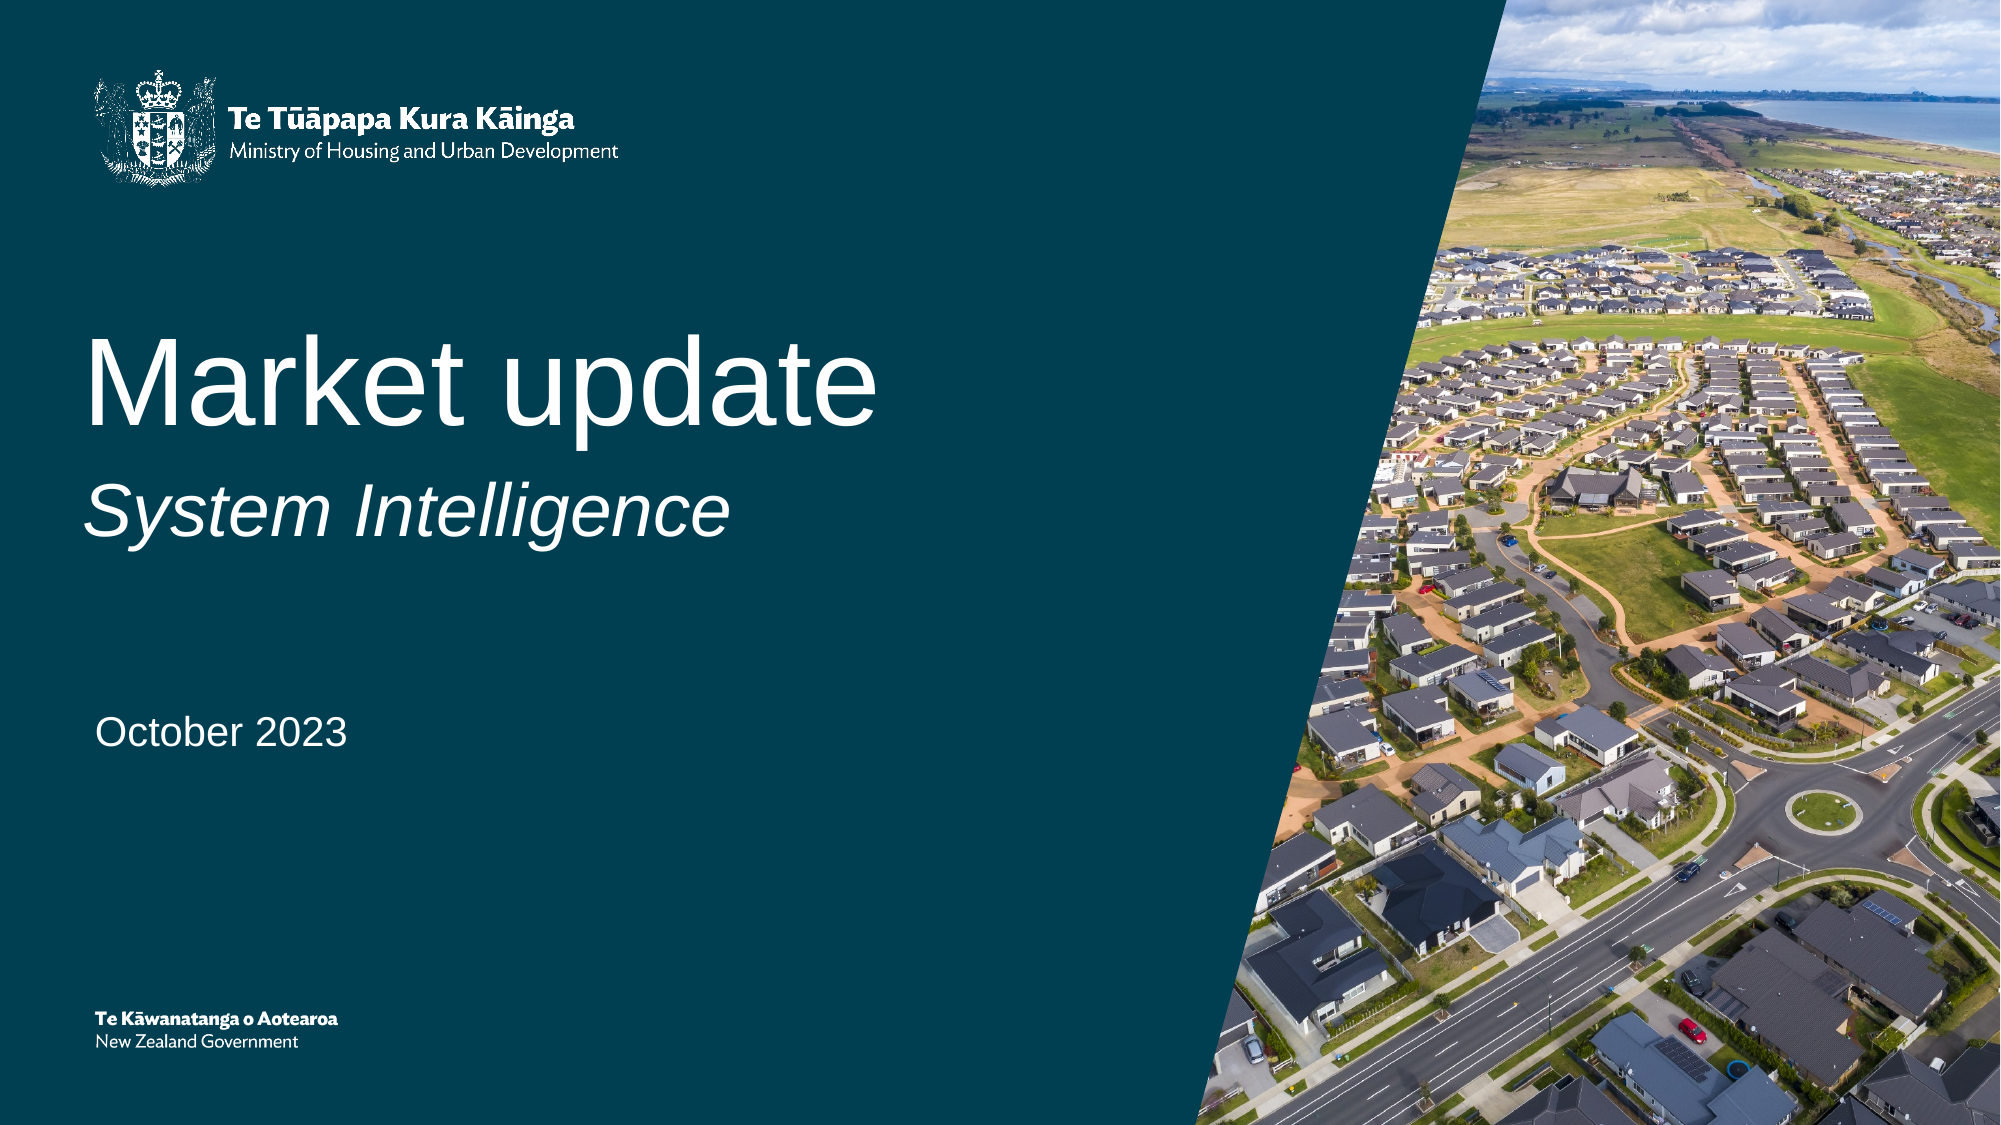

# Market update
System Intelligence
October 2023